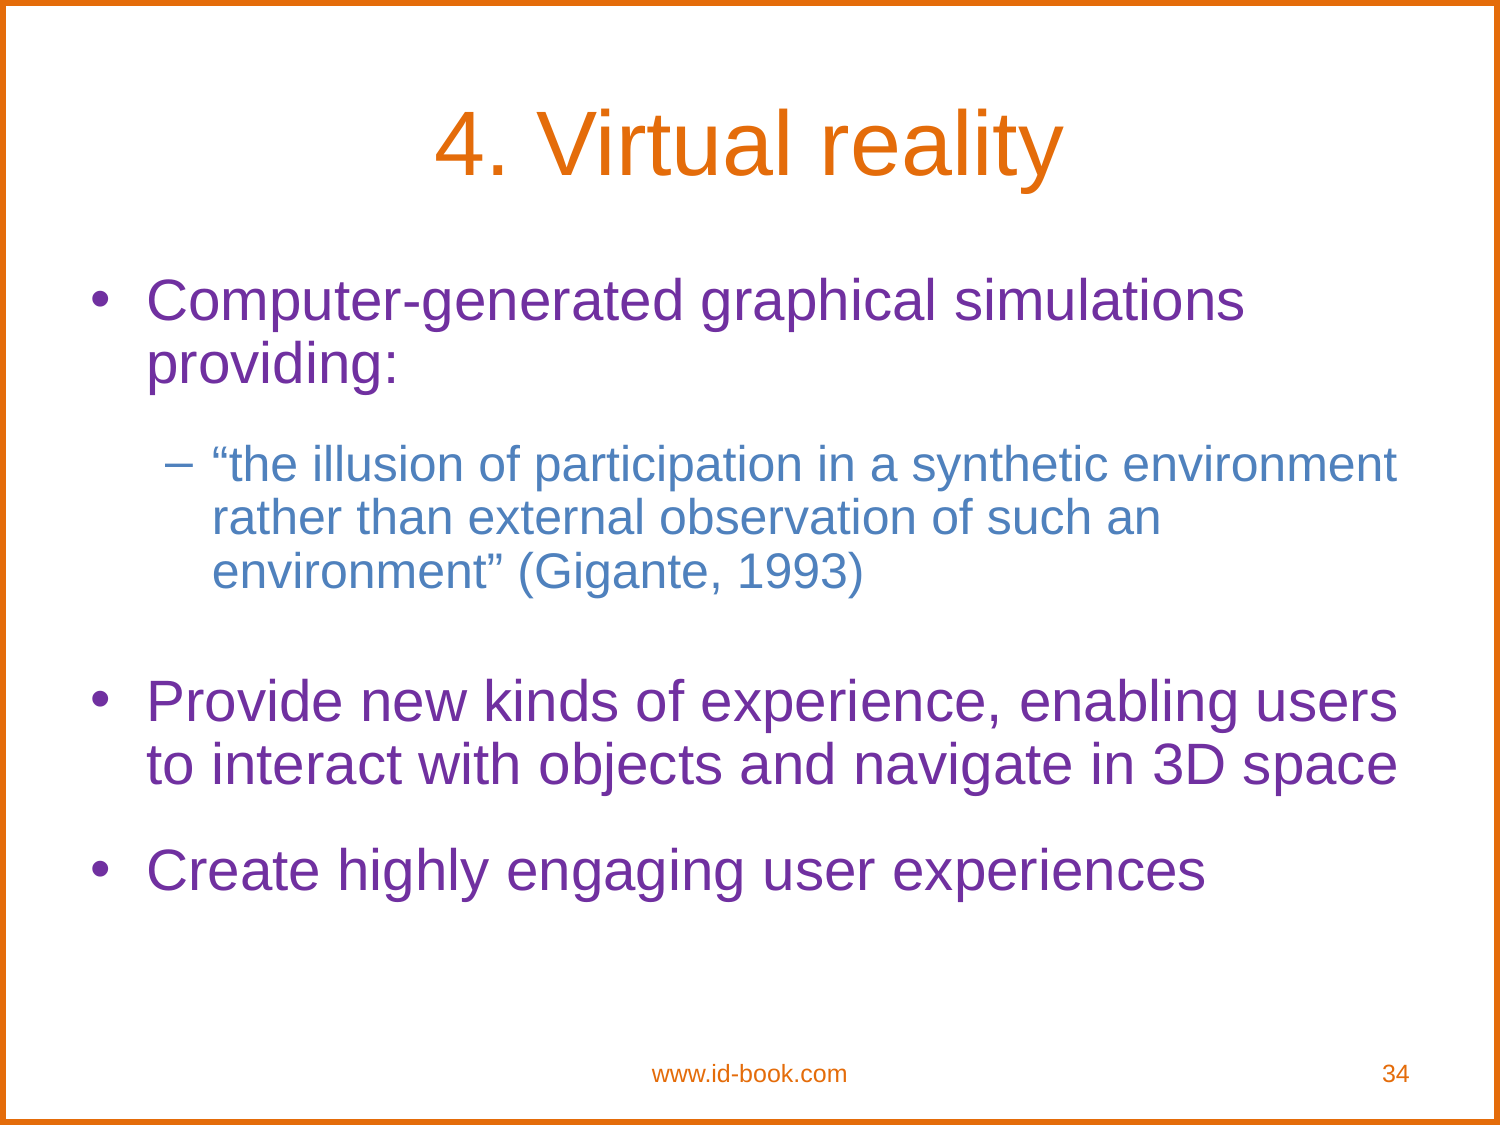

4. Virtual reality
Computer-generated graphical simulations providing:

“the illusion of participation in a synthetic environment rather than external observation of such an environment” (Gigante, 1993)

Provide new kinds of experience, enabling users to interact with objects and navigate in 3D space

Create highly engaging user experiences
www.id-book.com
34